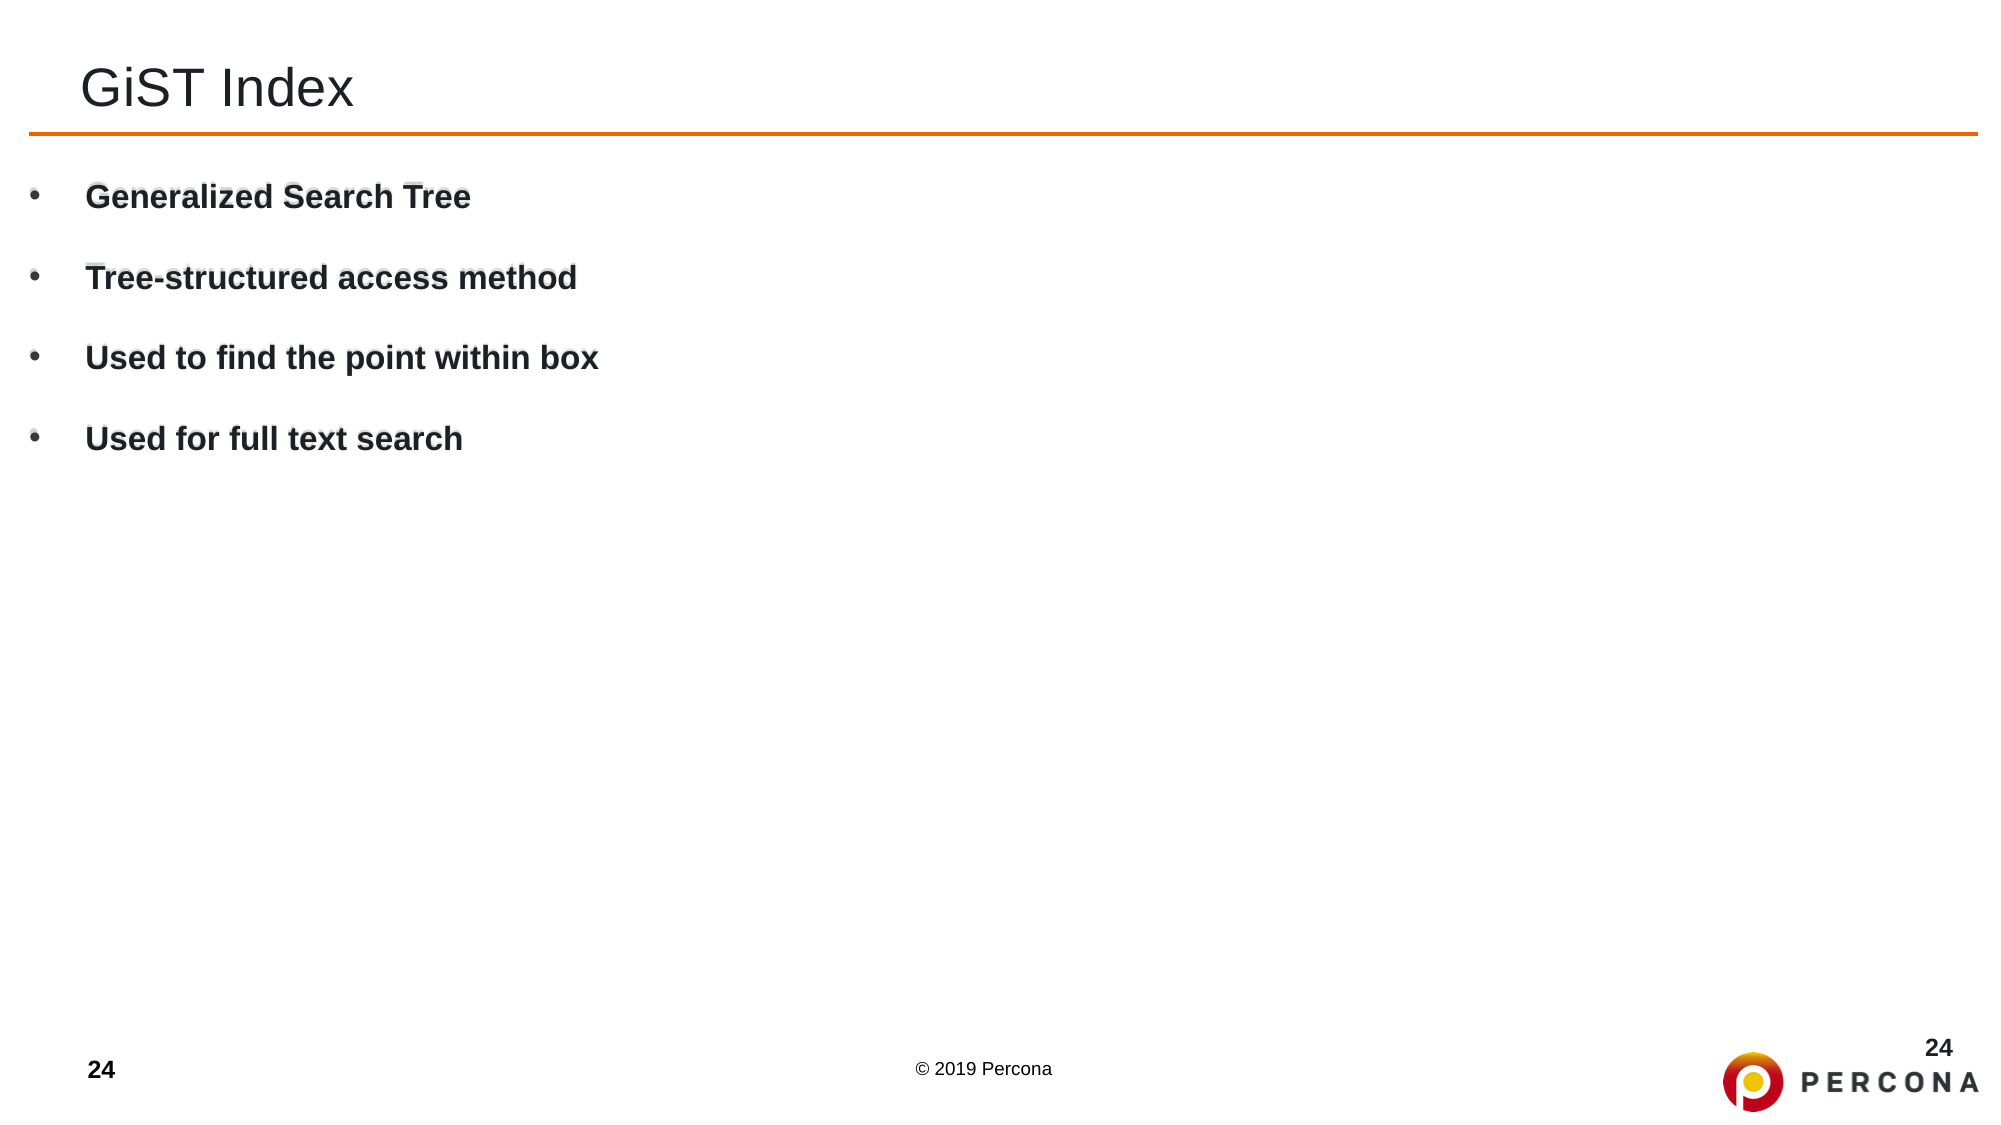

# GiST Index
Generalized Search Tree
Tree-structured access method
Used to find the point within box
Used for full text search

24